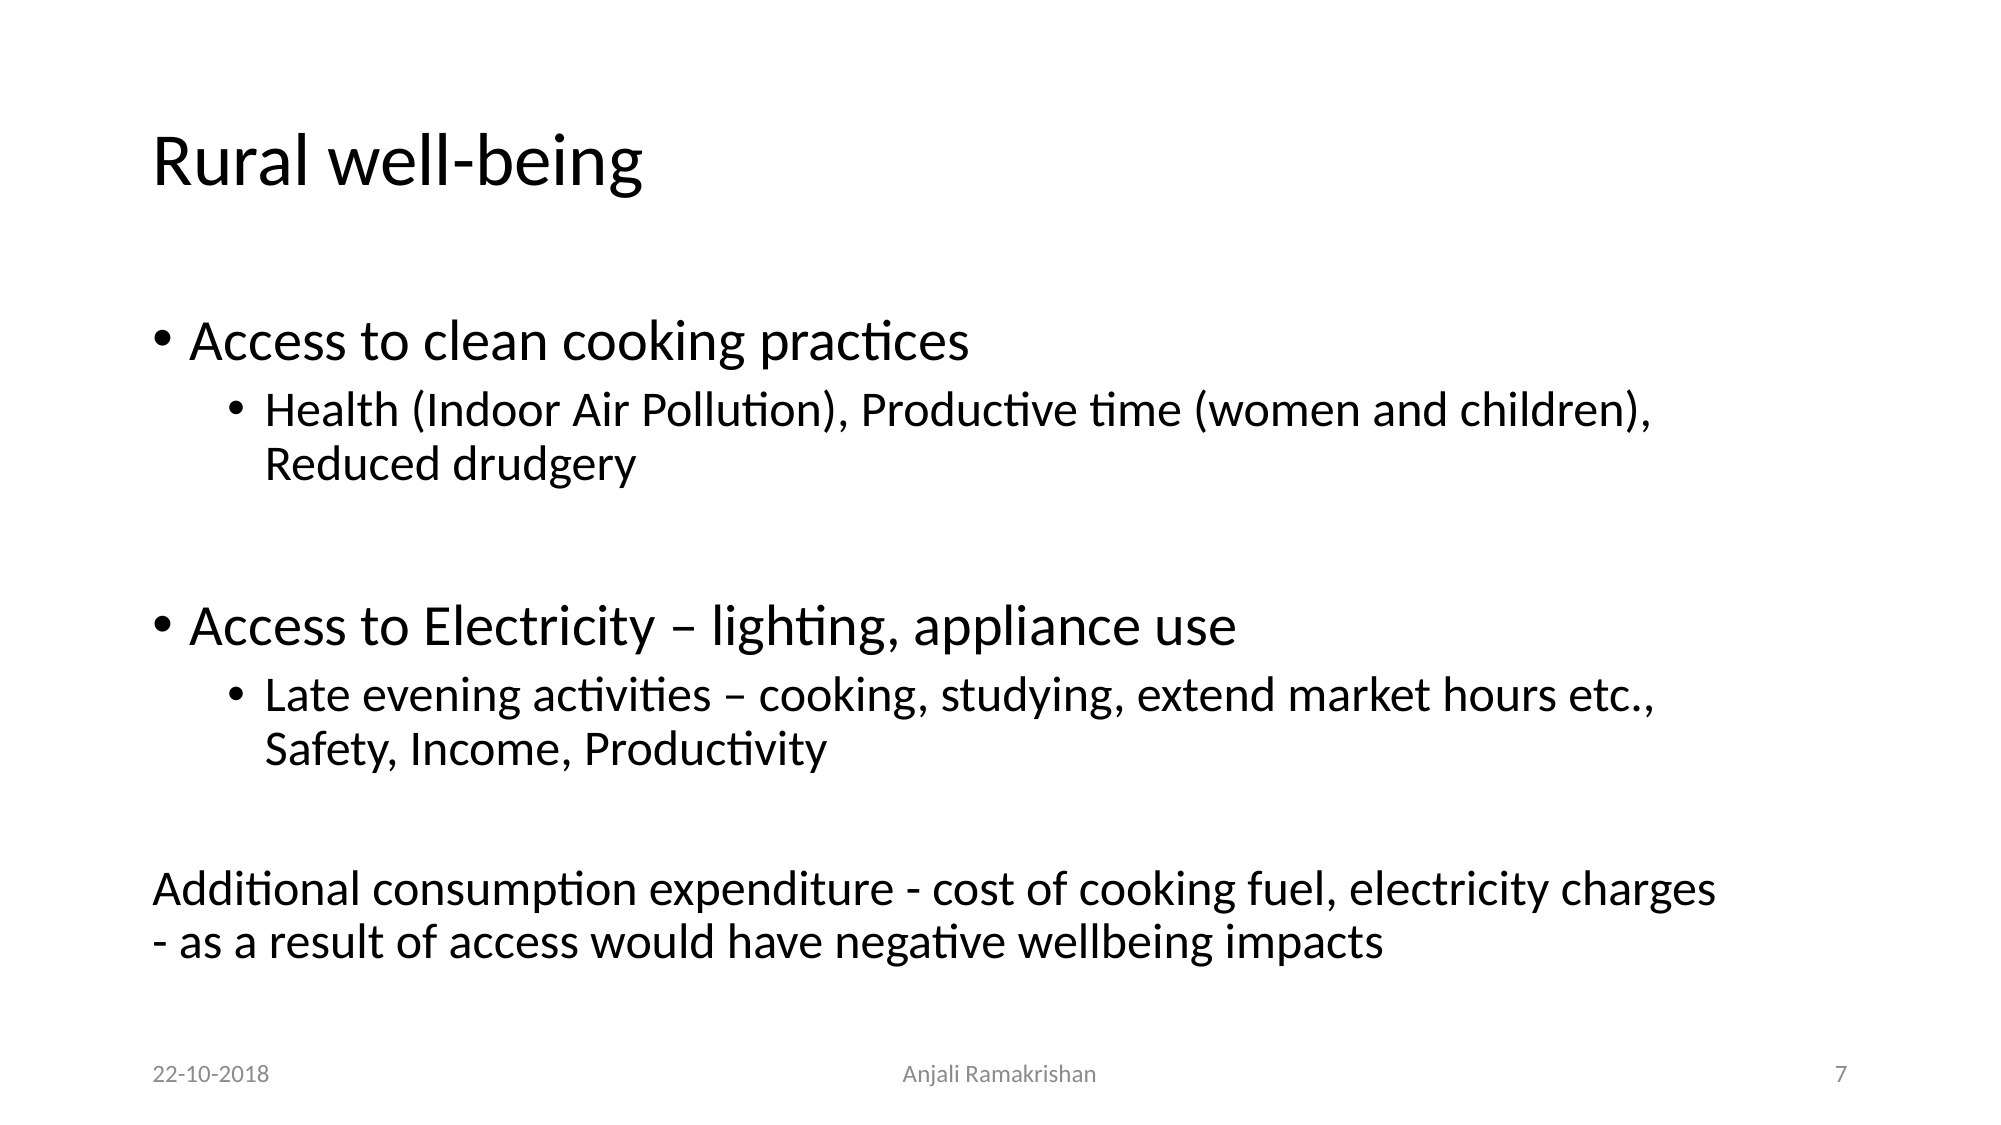

# Rural well-being
Access to clean cooking practices
Health (Indoor Air Pollution), Productive time (women and children), Reduced drudgery

Access to Electricity – lighting, appliance use
Late evening activities – cooking, studying, extend market hours etc., Safety, Income, Productivity

Additional consumption expenditure - cost of cooking fuel, electricity charges - as a result of access would have negative wellbeing impacts
22-10-2018
Anjali Ramakrishan
7